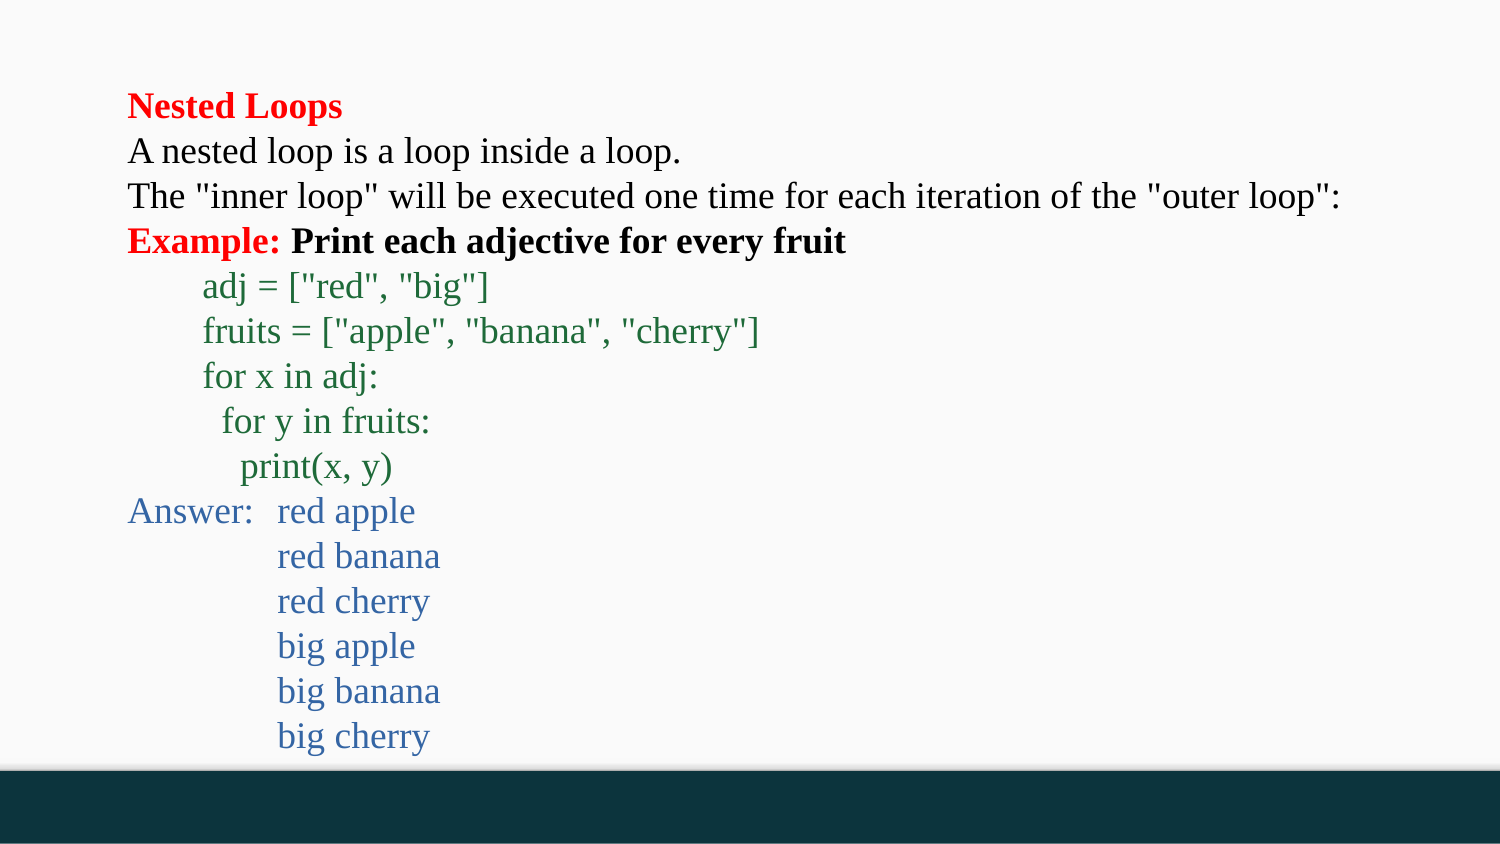

Nested Loops
A nested loop is a loop inside a loop.
The "inner loop" will be executed one time for each iteration of the "outer loop":
Example: Print each adjective for every fruit
adj = ["red", "big"]
fruits = ["apple", "banana", "cherry"]
for x in adj:
  for y in fruits:
    print(x, y)
Answer:	red apple
	red banana
	red cherry
	big apple
	big banana
	big cherry